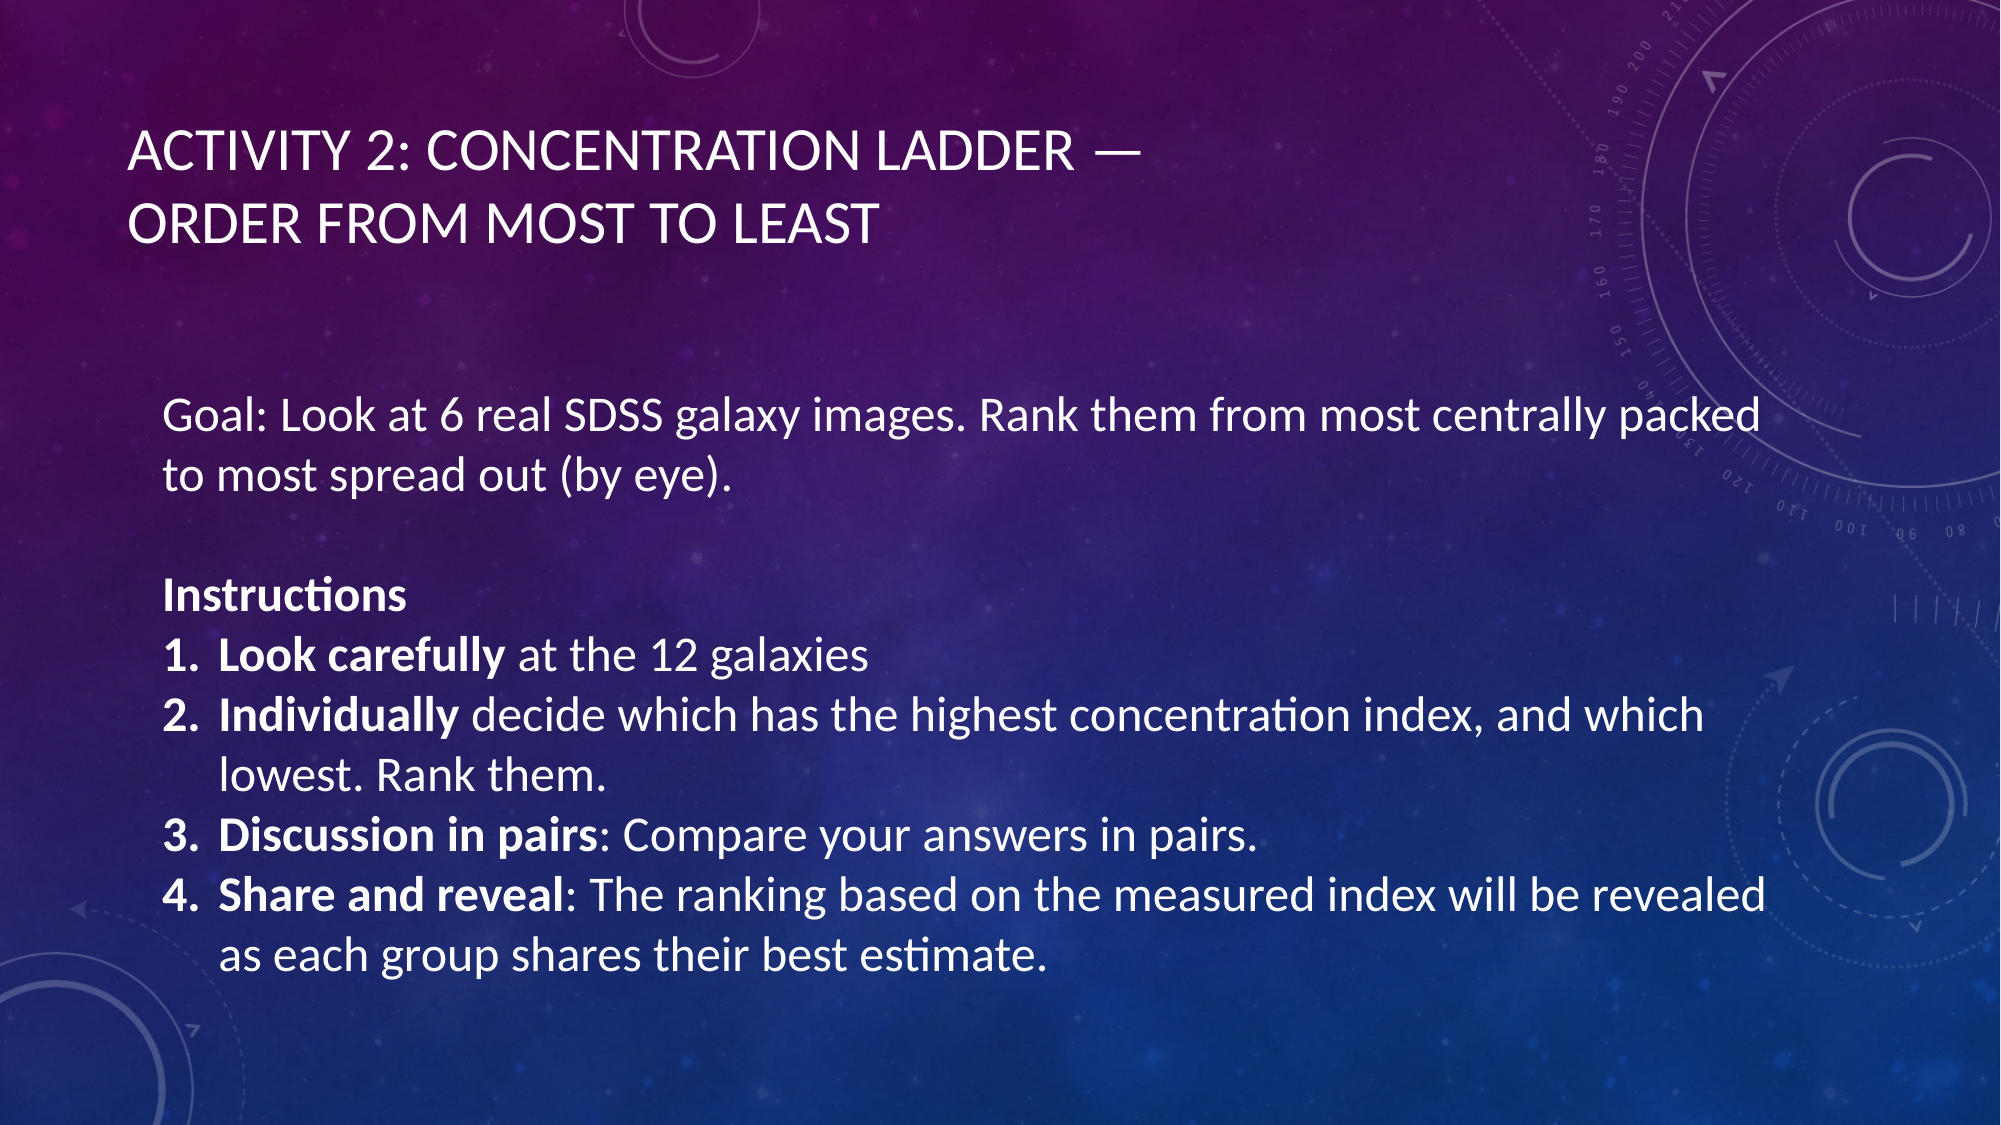

# Activity 2: Concentration Ladder — Order from Most to Least
Goal: Look at 6 real SDSS galaxy images. Rank them from most centrally packed to most spread out (by eye).

Instructions
Look carefully at the 12 galaxies
Individually decide which has the highest concentration index, and which lowest. Rank them.
Discussion in pairs: Compare your answers in pairs.
Share and reveal: The ranking based on the measured index will be revealed as each group shares their best estimate.